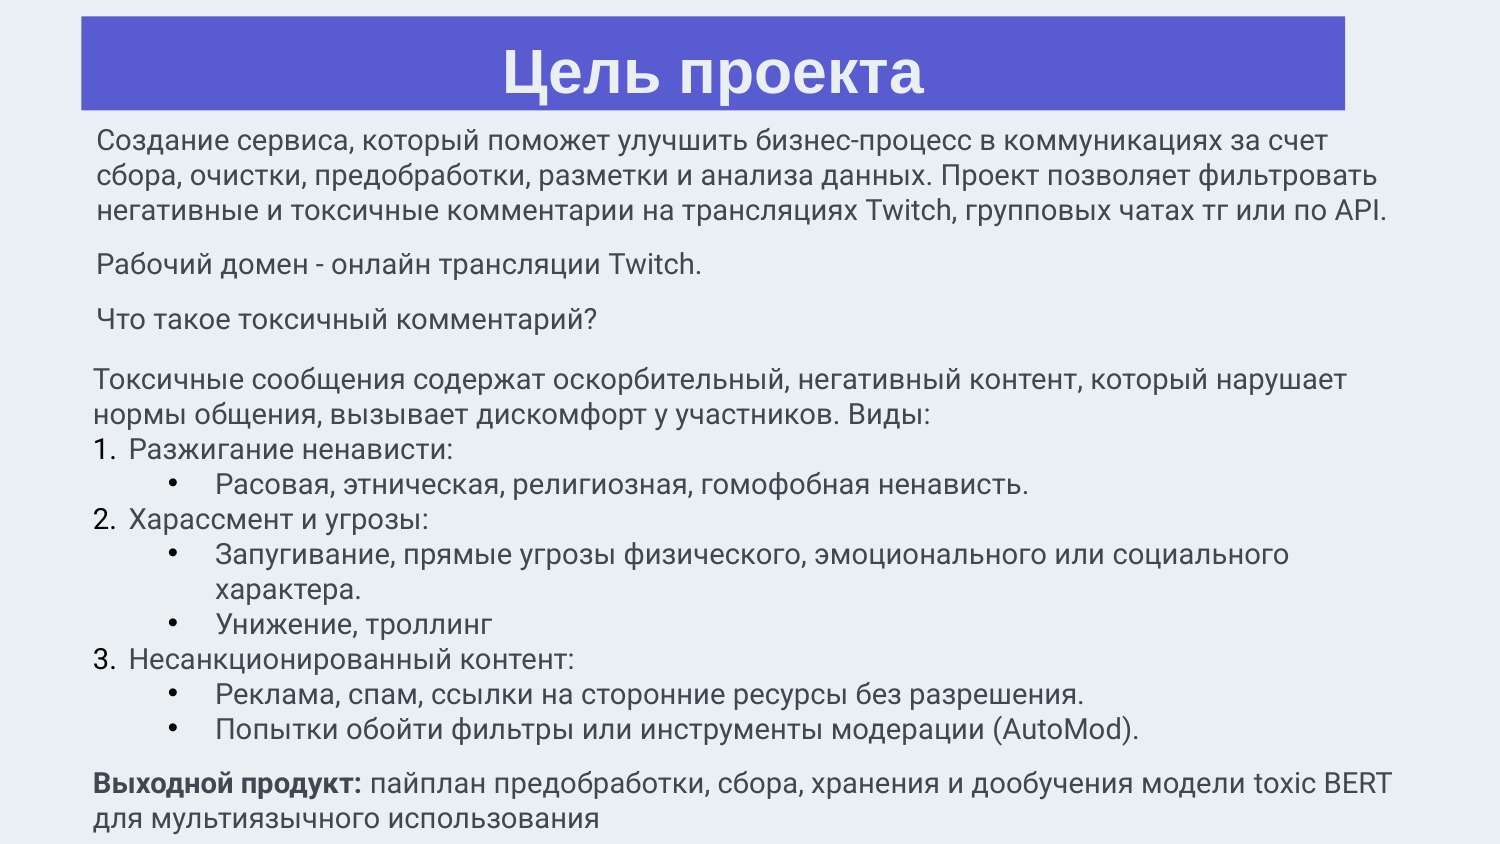

# Цель проекта
Создание сервиса, который поможет улучшить бизнес-процесс в коммуникациях за счет сбора, очистки, предобработки, разметки и анализа данных. Проект позволяет фильтровать негативные и токсичные комментарии на трансляциях Twitch, групповых чатах тг или по API.
Рабочий домен - онлайн трансляции Twitch.
Что такое токсичный комментарий?
Токсичные сообщения содержат оскорбительный, негативный контент, который нарушает нормы общения, вызывает дискомфорт у участников. Виды:
Разжигание ненависти:
Расовая, этническая, религиозная, гомофобная ненависть.
Харассмент и угрозы:
Запугивание, прямые угрозы физического, эмоционального или социального характера.
Унижение, троллинг
Несанкционированный контент:
Реклама, спам, ссылки на сторонние ресурсы без разрешения.
Попытки обойти фильтры или инструменты модерации (AutoMod).
Выходной продукт: пайплан предобработки, сбора, хранения и дообучения модели toxic BERT для мультиязычного использования